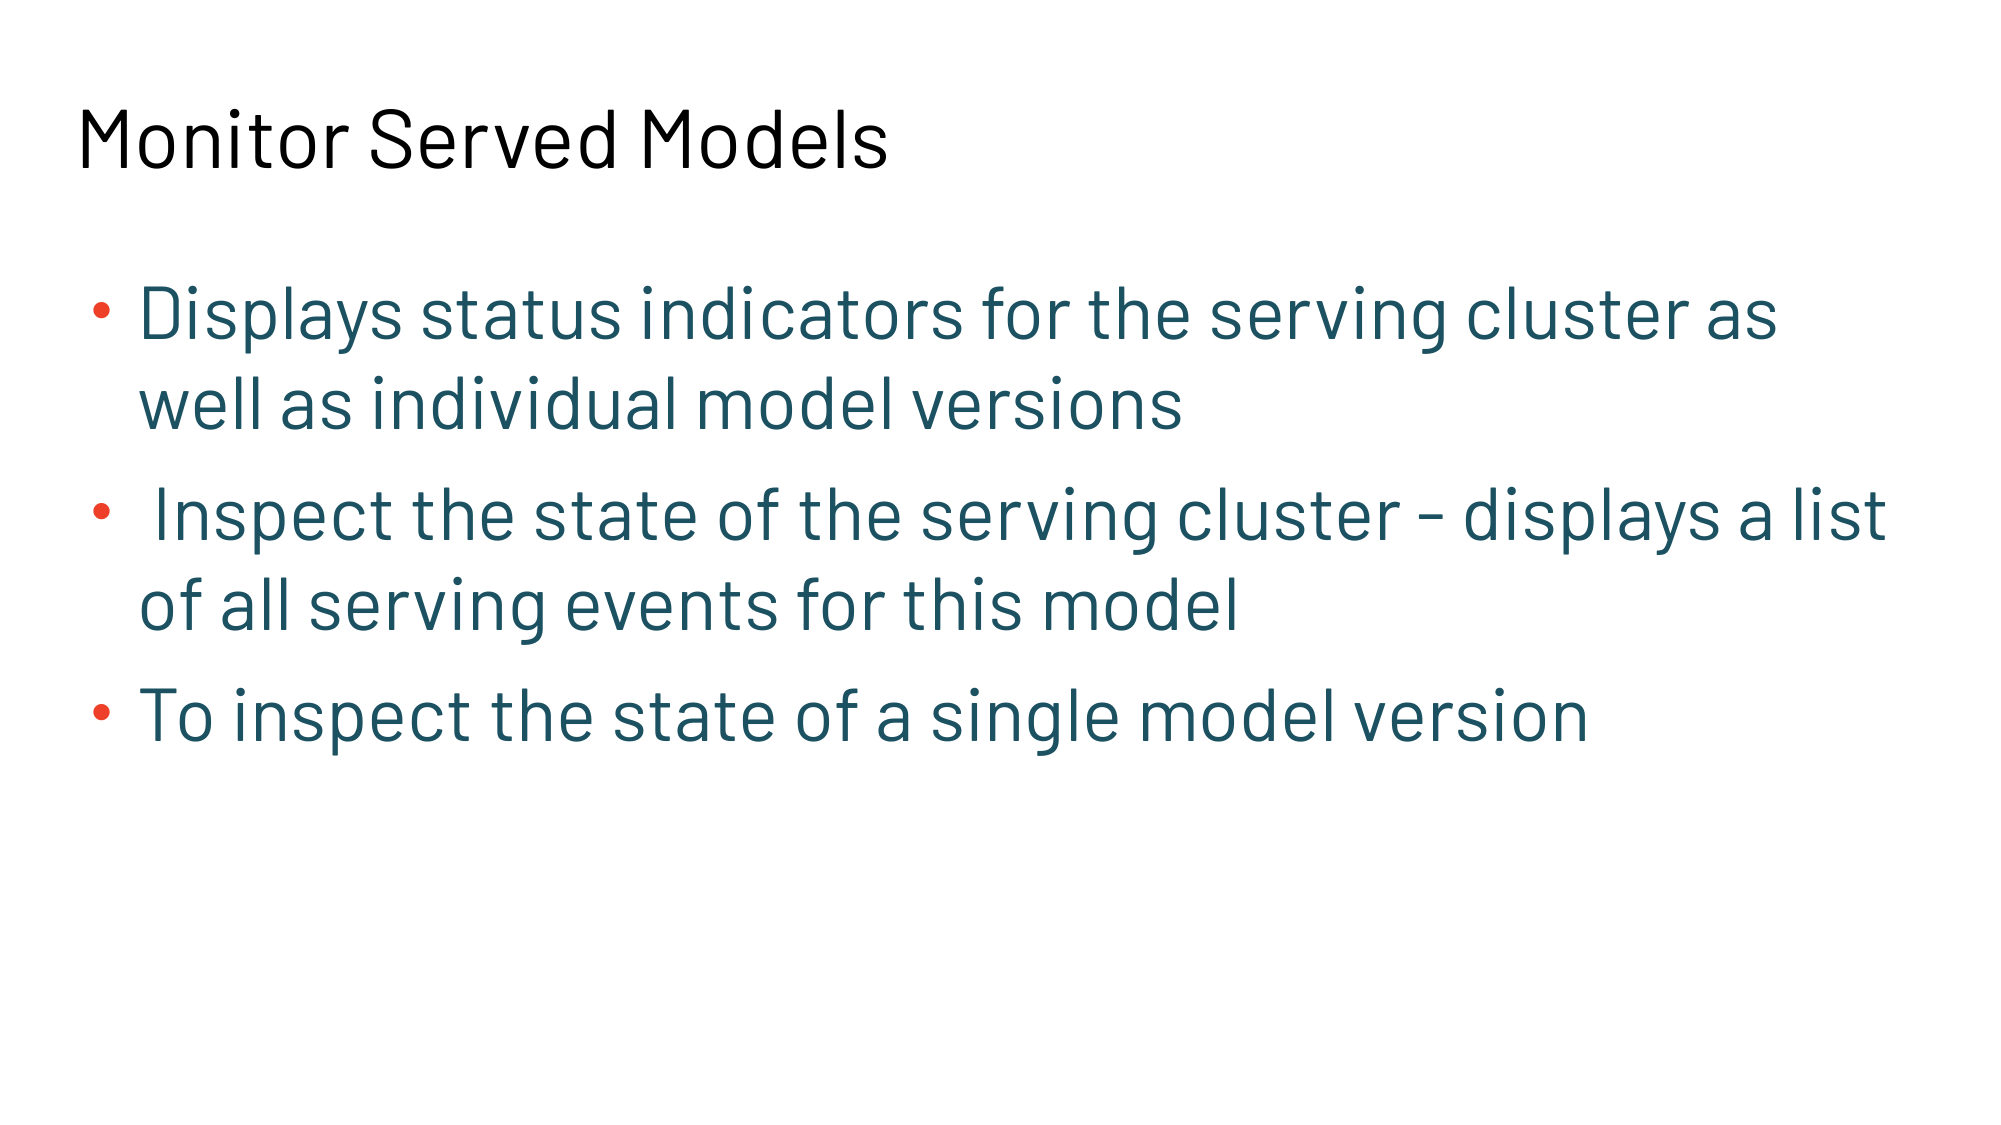

# Monitor Served Models
Displays status indicators for the serving cluster as well as individual model versions
 Inspect the state of the serving cluster - displays a list of all serving events for this model
To inspect the state of a single model version